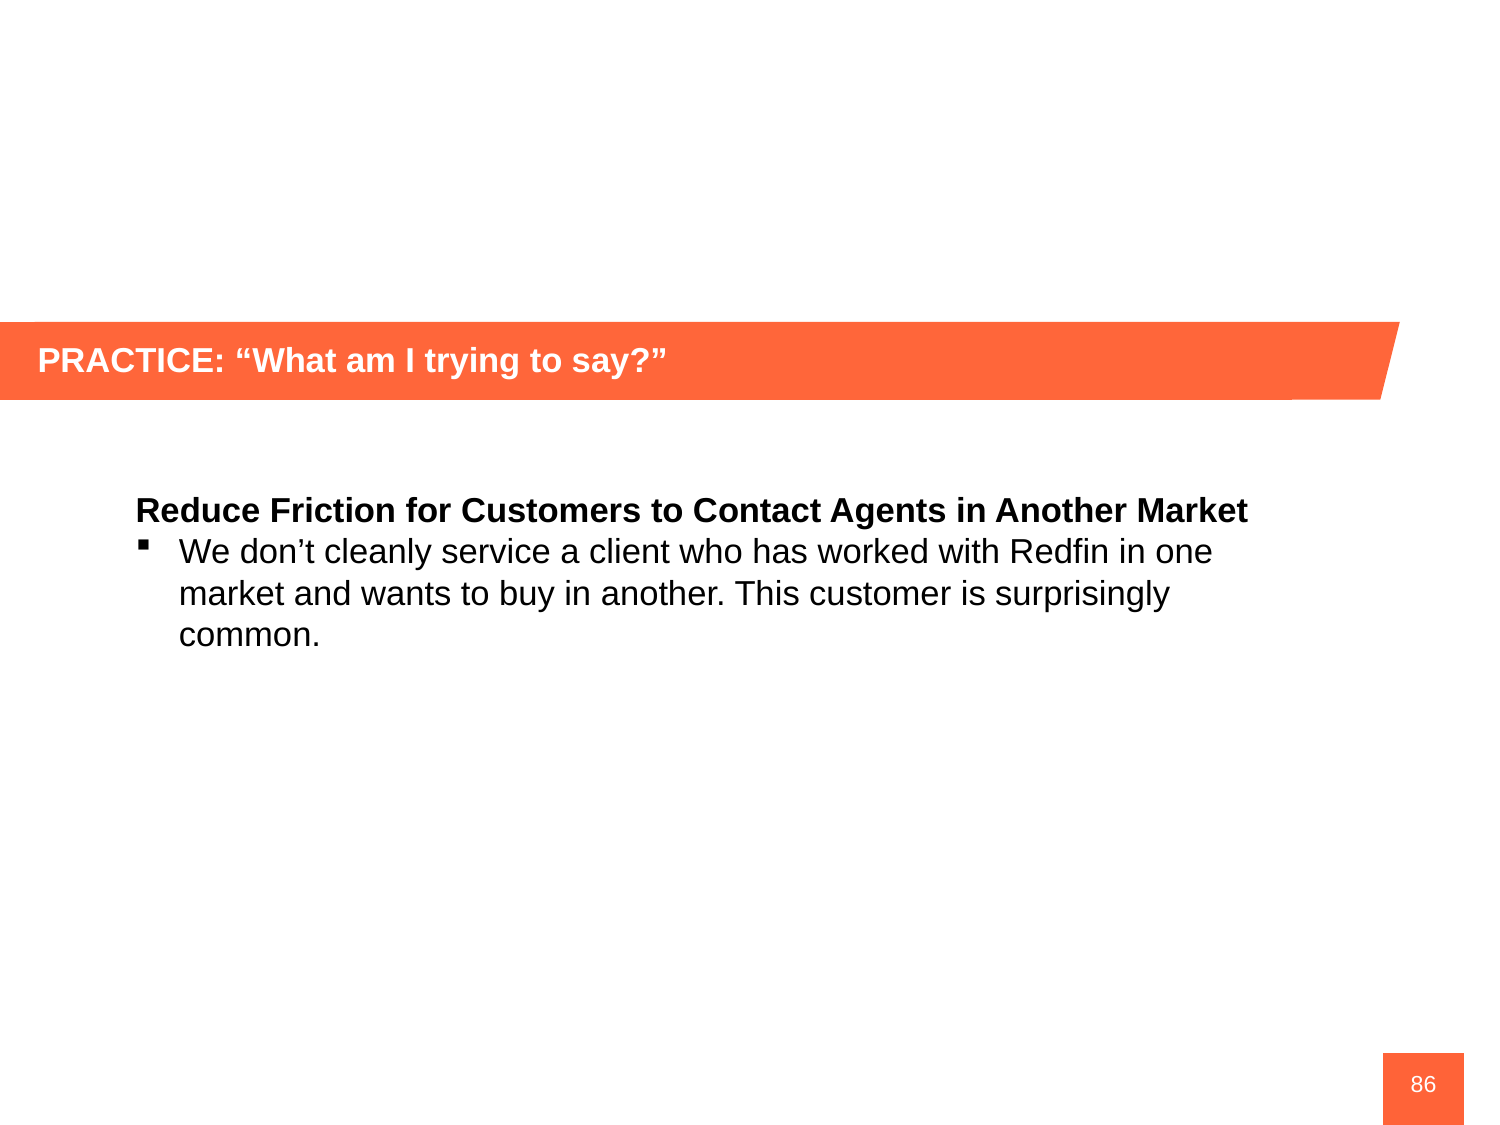

PRACTICE: “What am I trying to say?”
Reduce Friction for Customers to Contact Agents in Another Market
We don’t cleanly service a client who has worked with Redfin in one market and wants to buy in another. This customer is surprisingly common.